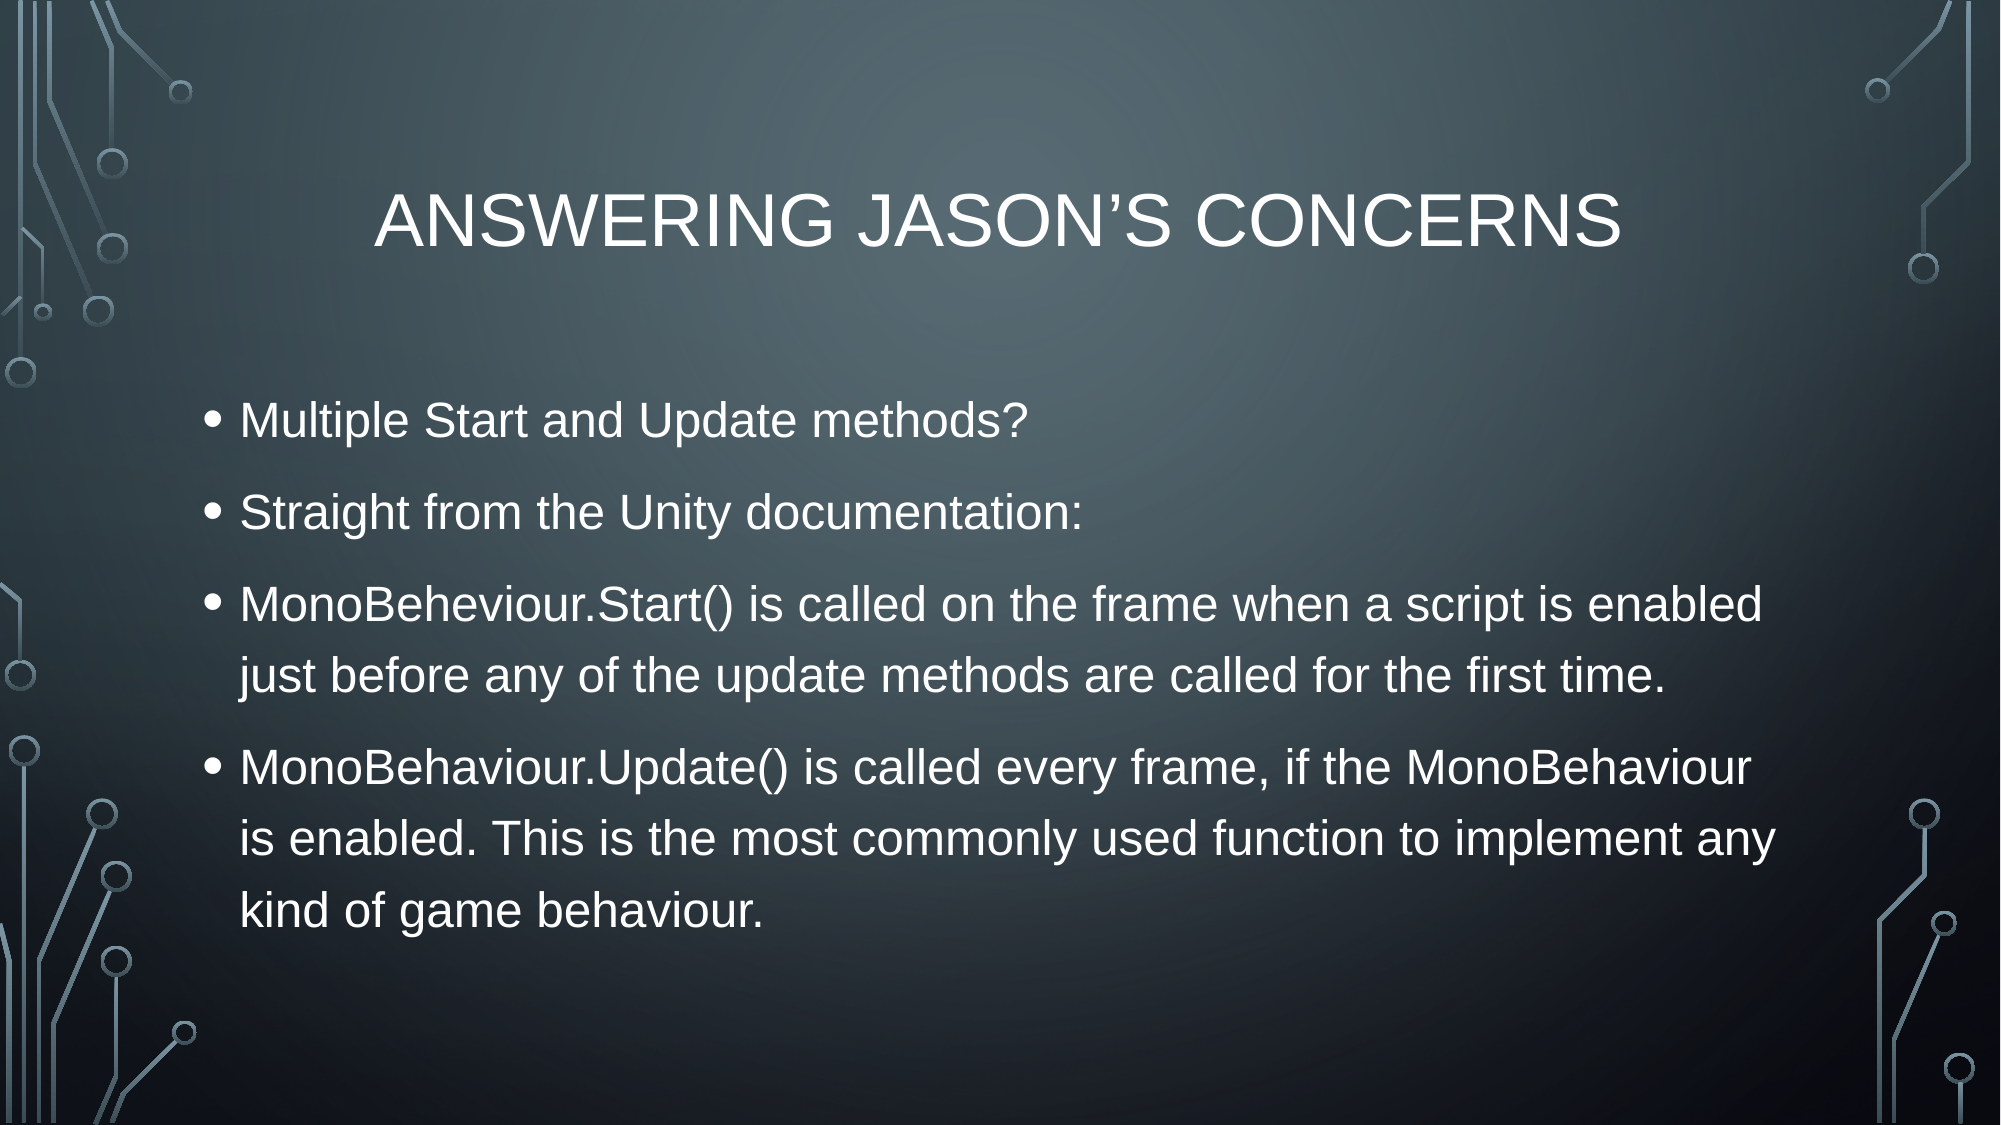

# Answering jason’s concerns
Multiple Start and Update methods?
Straight from the Unity documentation:
MonoBeheviour.Start() is called on the frame when a script is enabled just before any of the update methods are called for the first time.
MonoBehaviour.Update() is called every frame, if the MonoBehaviour is enabled. This is the most commonly used function to implement any kind of game behaviour.